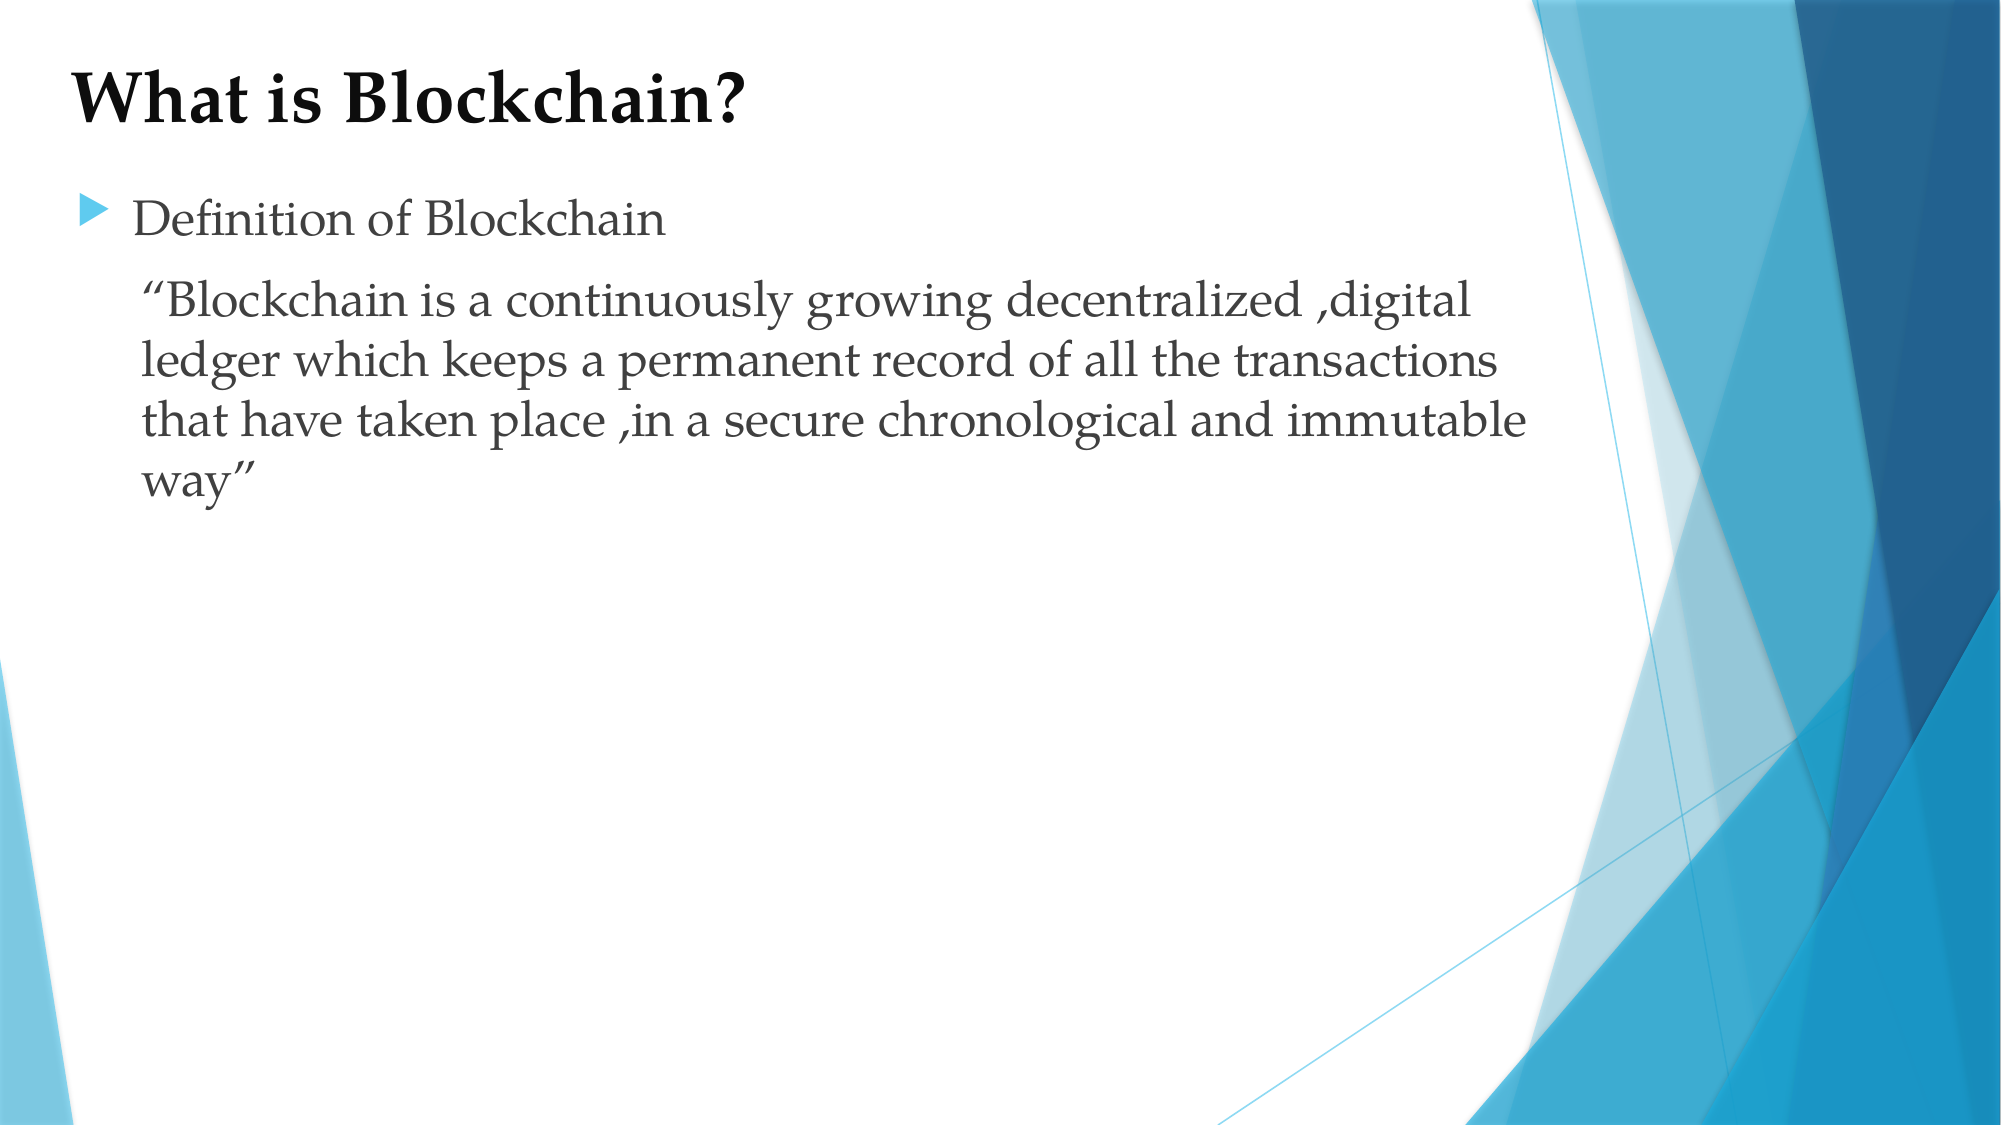

# What is Blockchain?
Definition of Blockchain
“Blockchain is a continuously growing decentralized ,digital ledger which keeps a permanent record of all the transactions that have taken place ,in a secure chronological and immutable way”